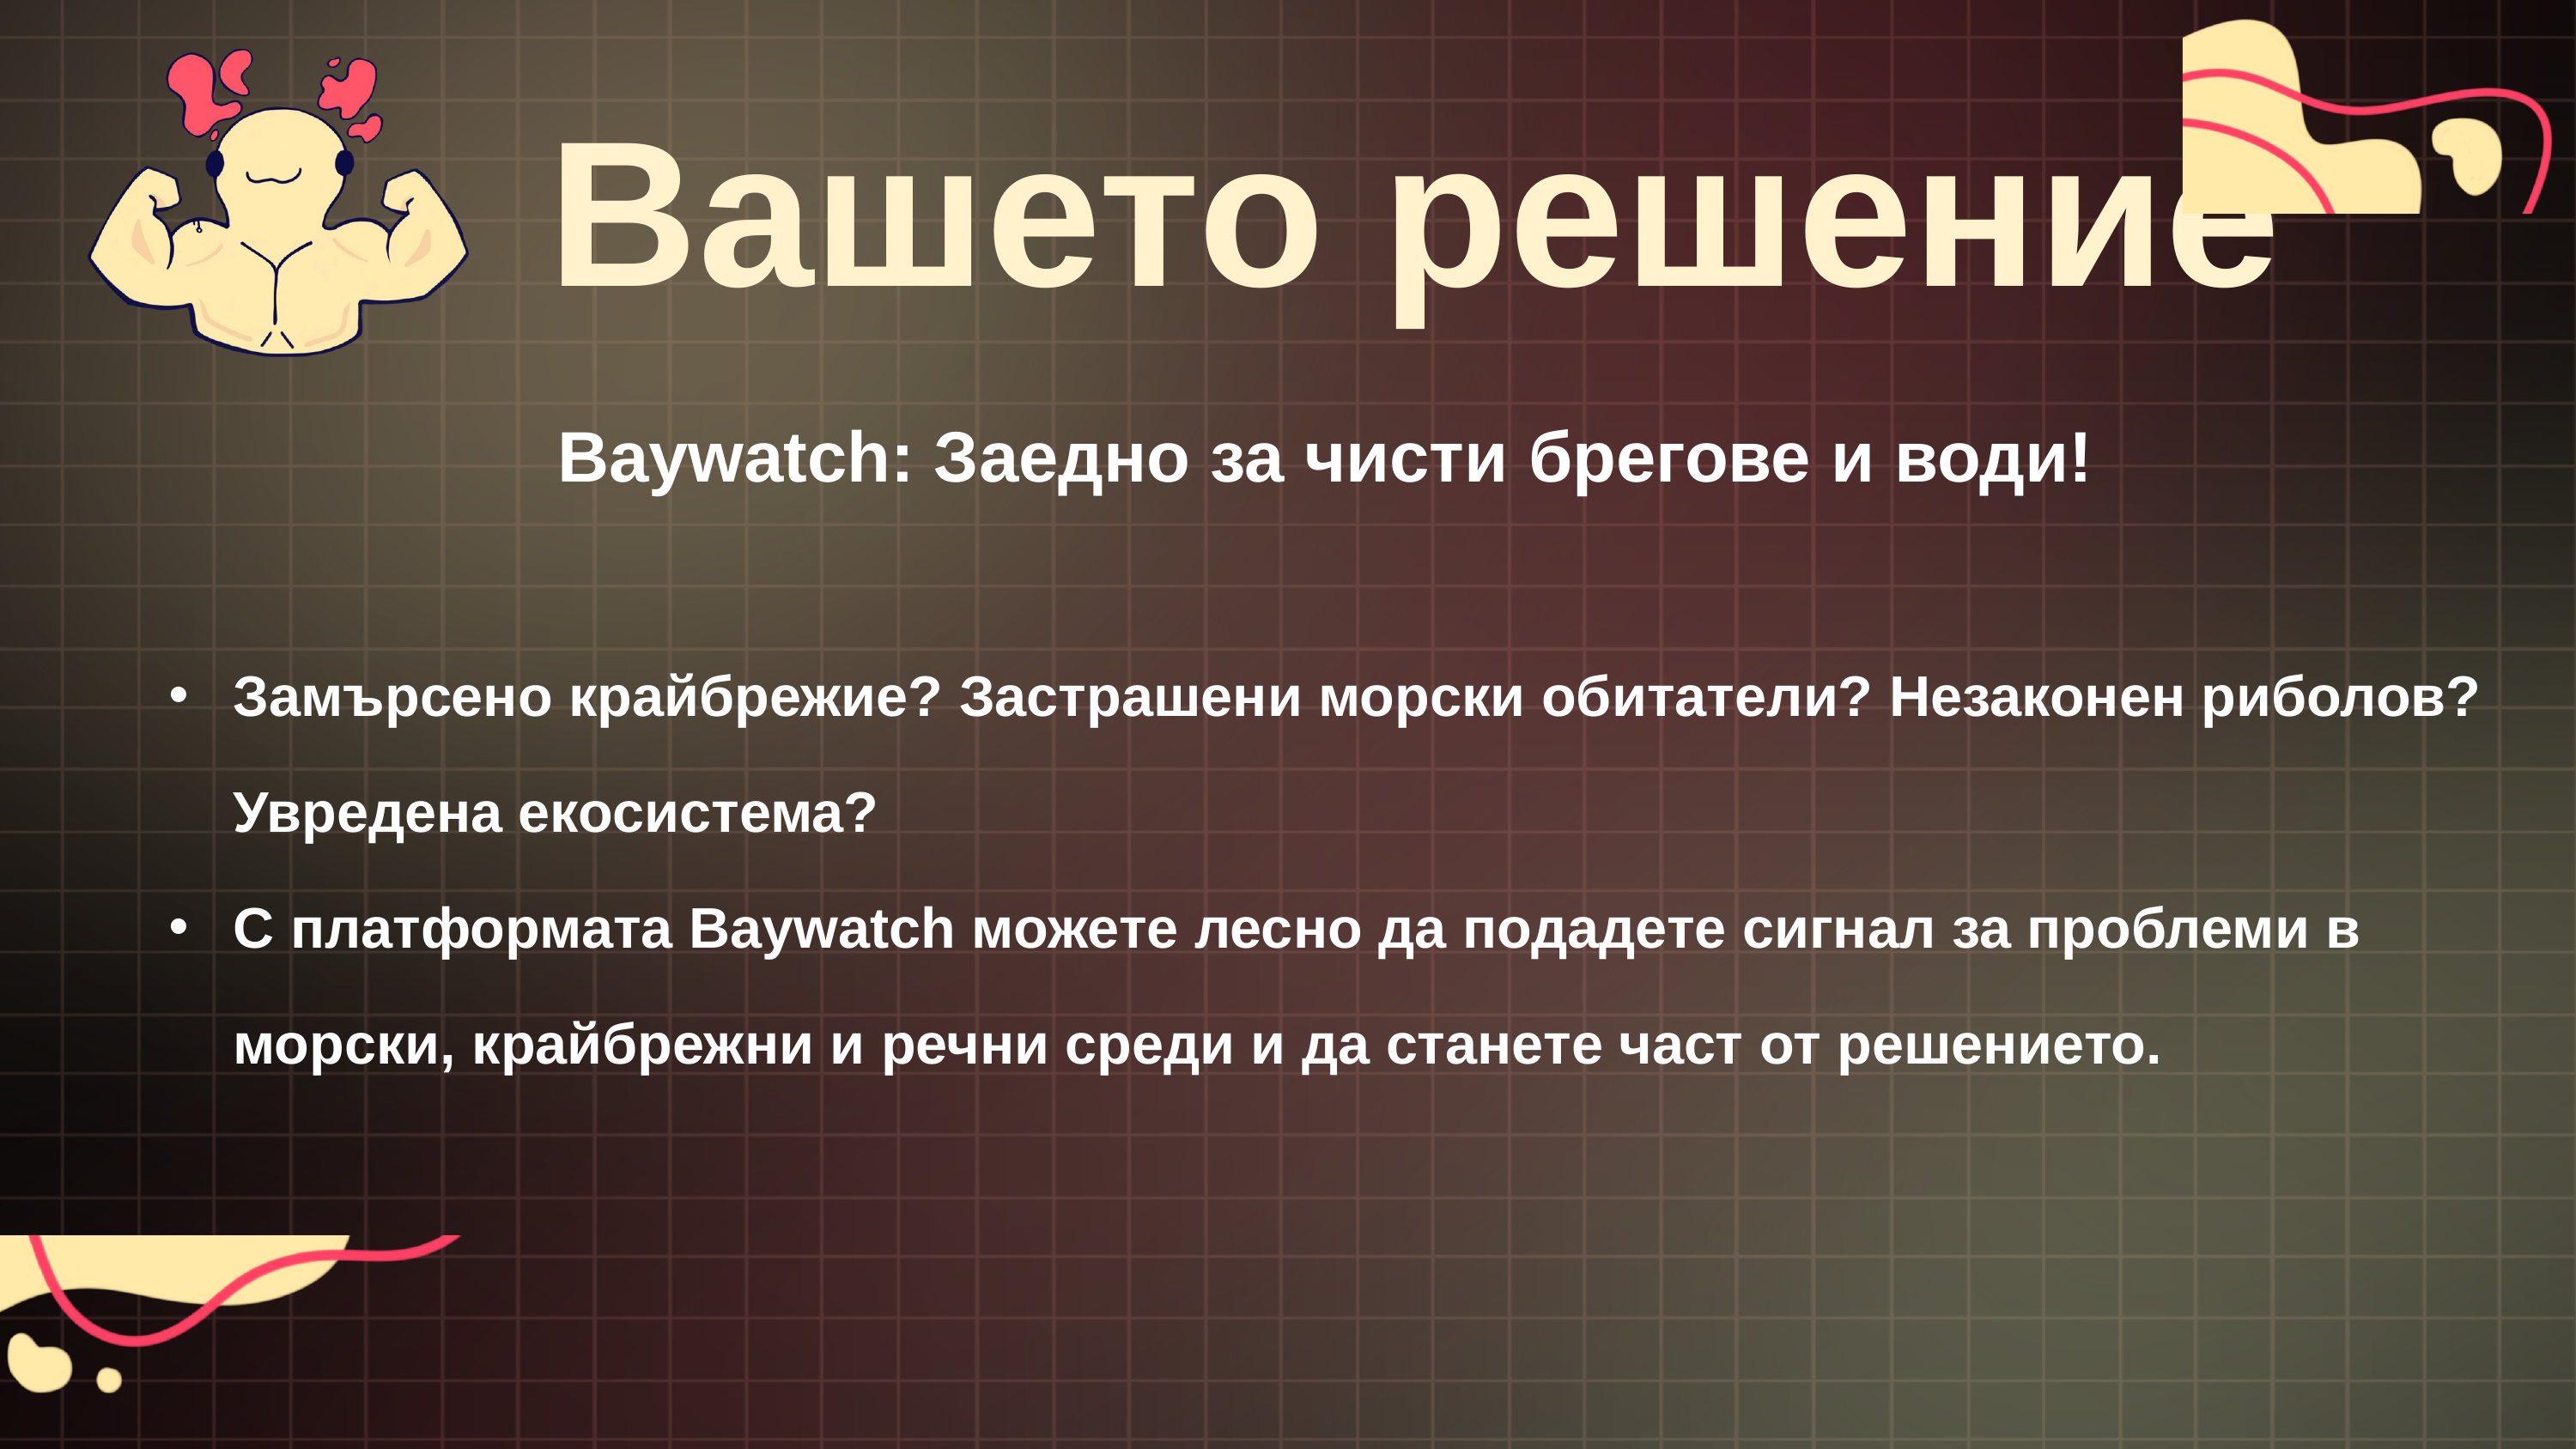

Вашето решение
Baywatch: Заедно за чисти брегове и води!
Замърсено крайбрежие? Застрашени морски обитатели? Незаконен риболов? Увредена екосистема?
С платформата Baywatch можете лесно да подадете сигнал за проблеми в морски, крайбрежни и речни среди и да станете част от решението.